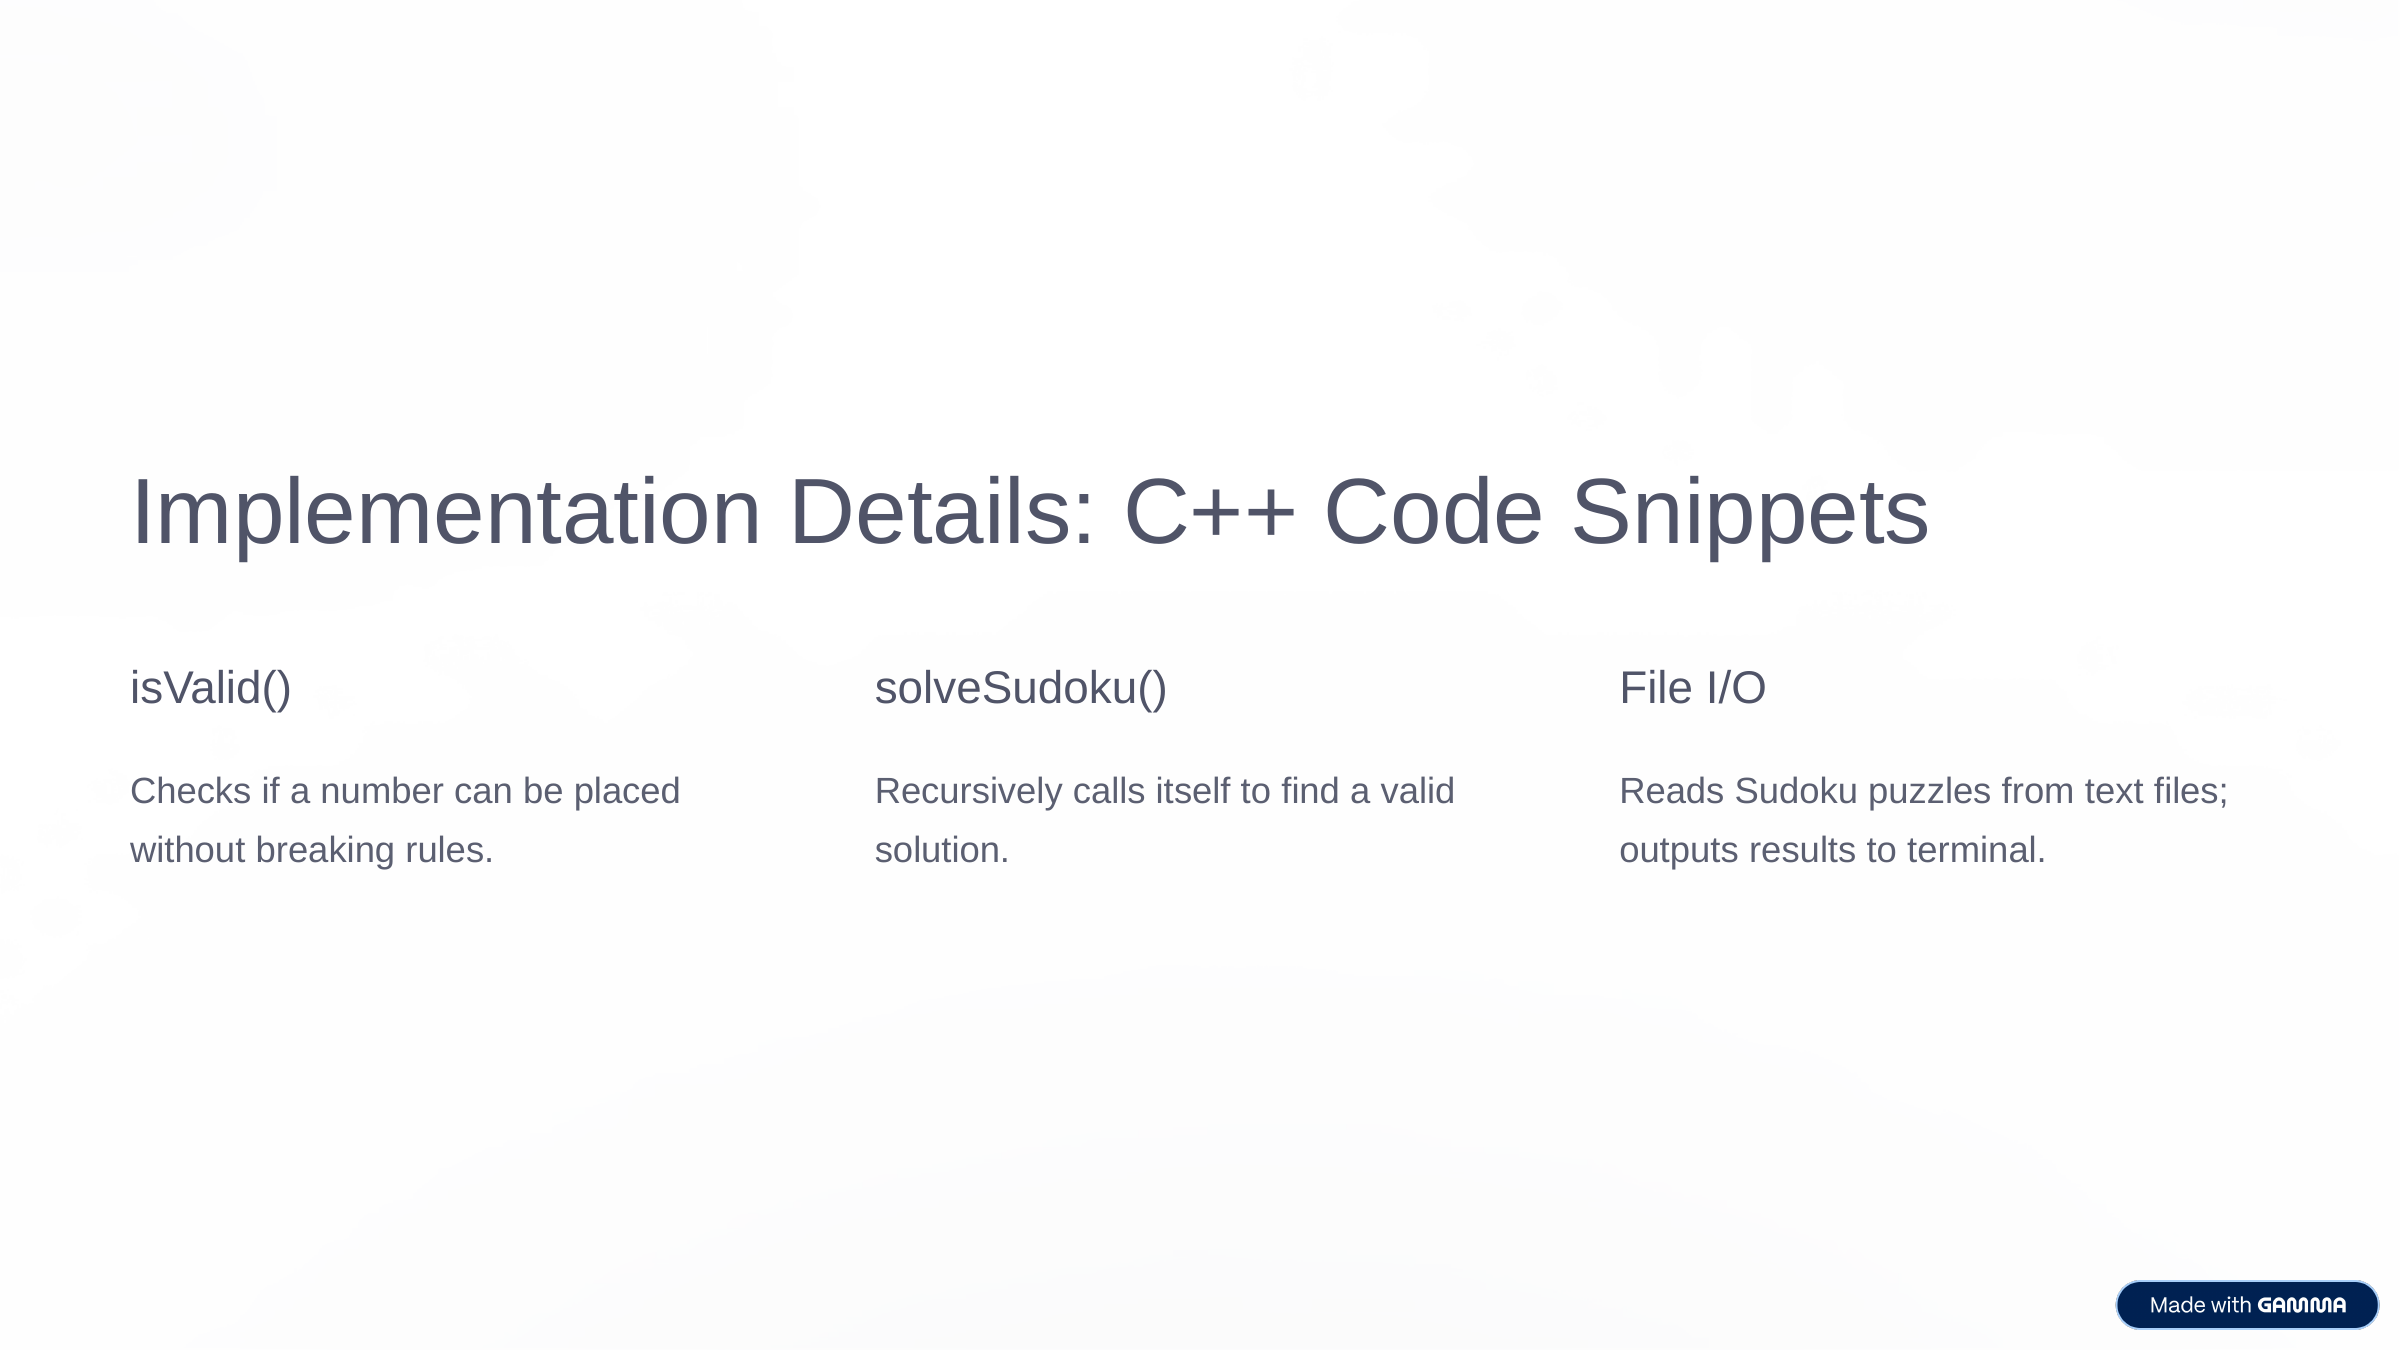

Implementation Details: C++ Code Snippets
isValid()
solveSudoku()
File I/O
Checks if a number can be placed without breaking rules.
Recursively calls itself to find a valid solution.
Reads Sudoku puzzles from text files; outputs results to terminal.